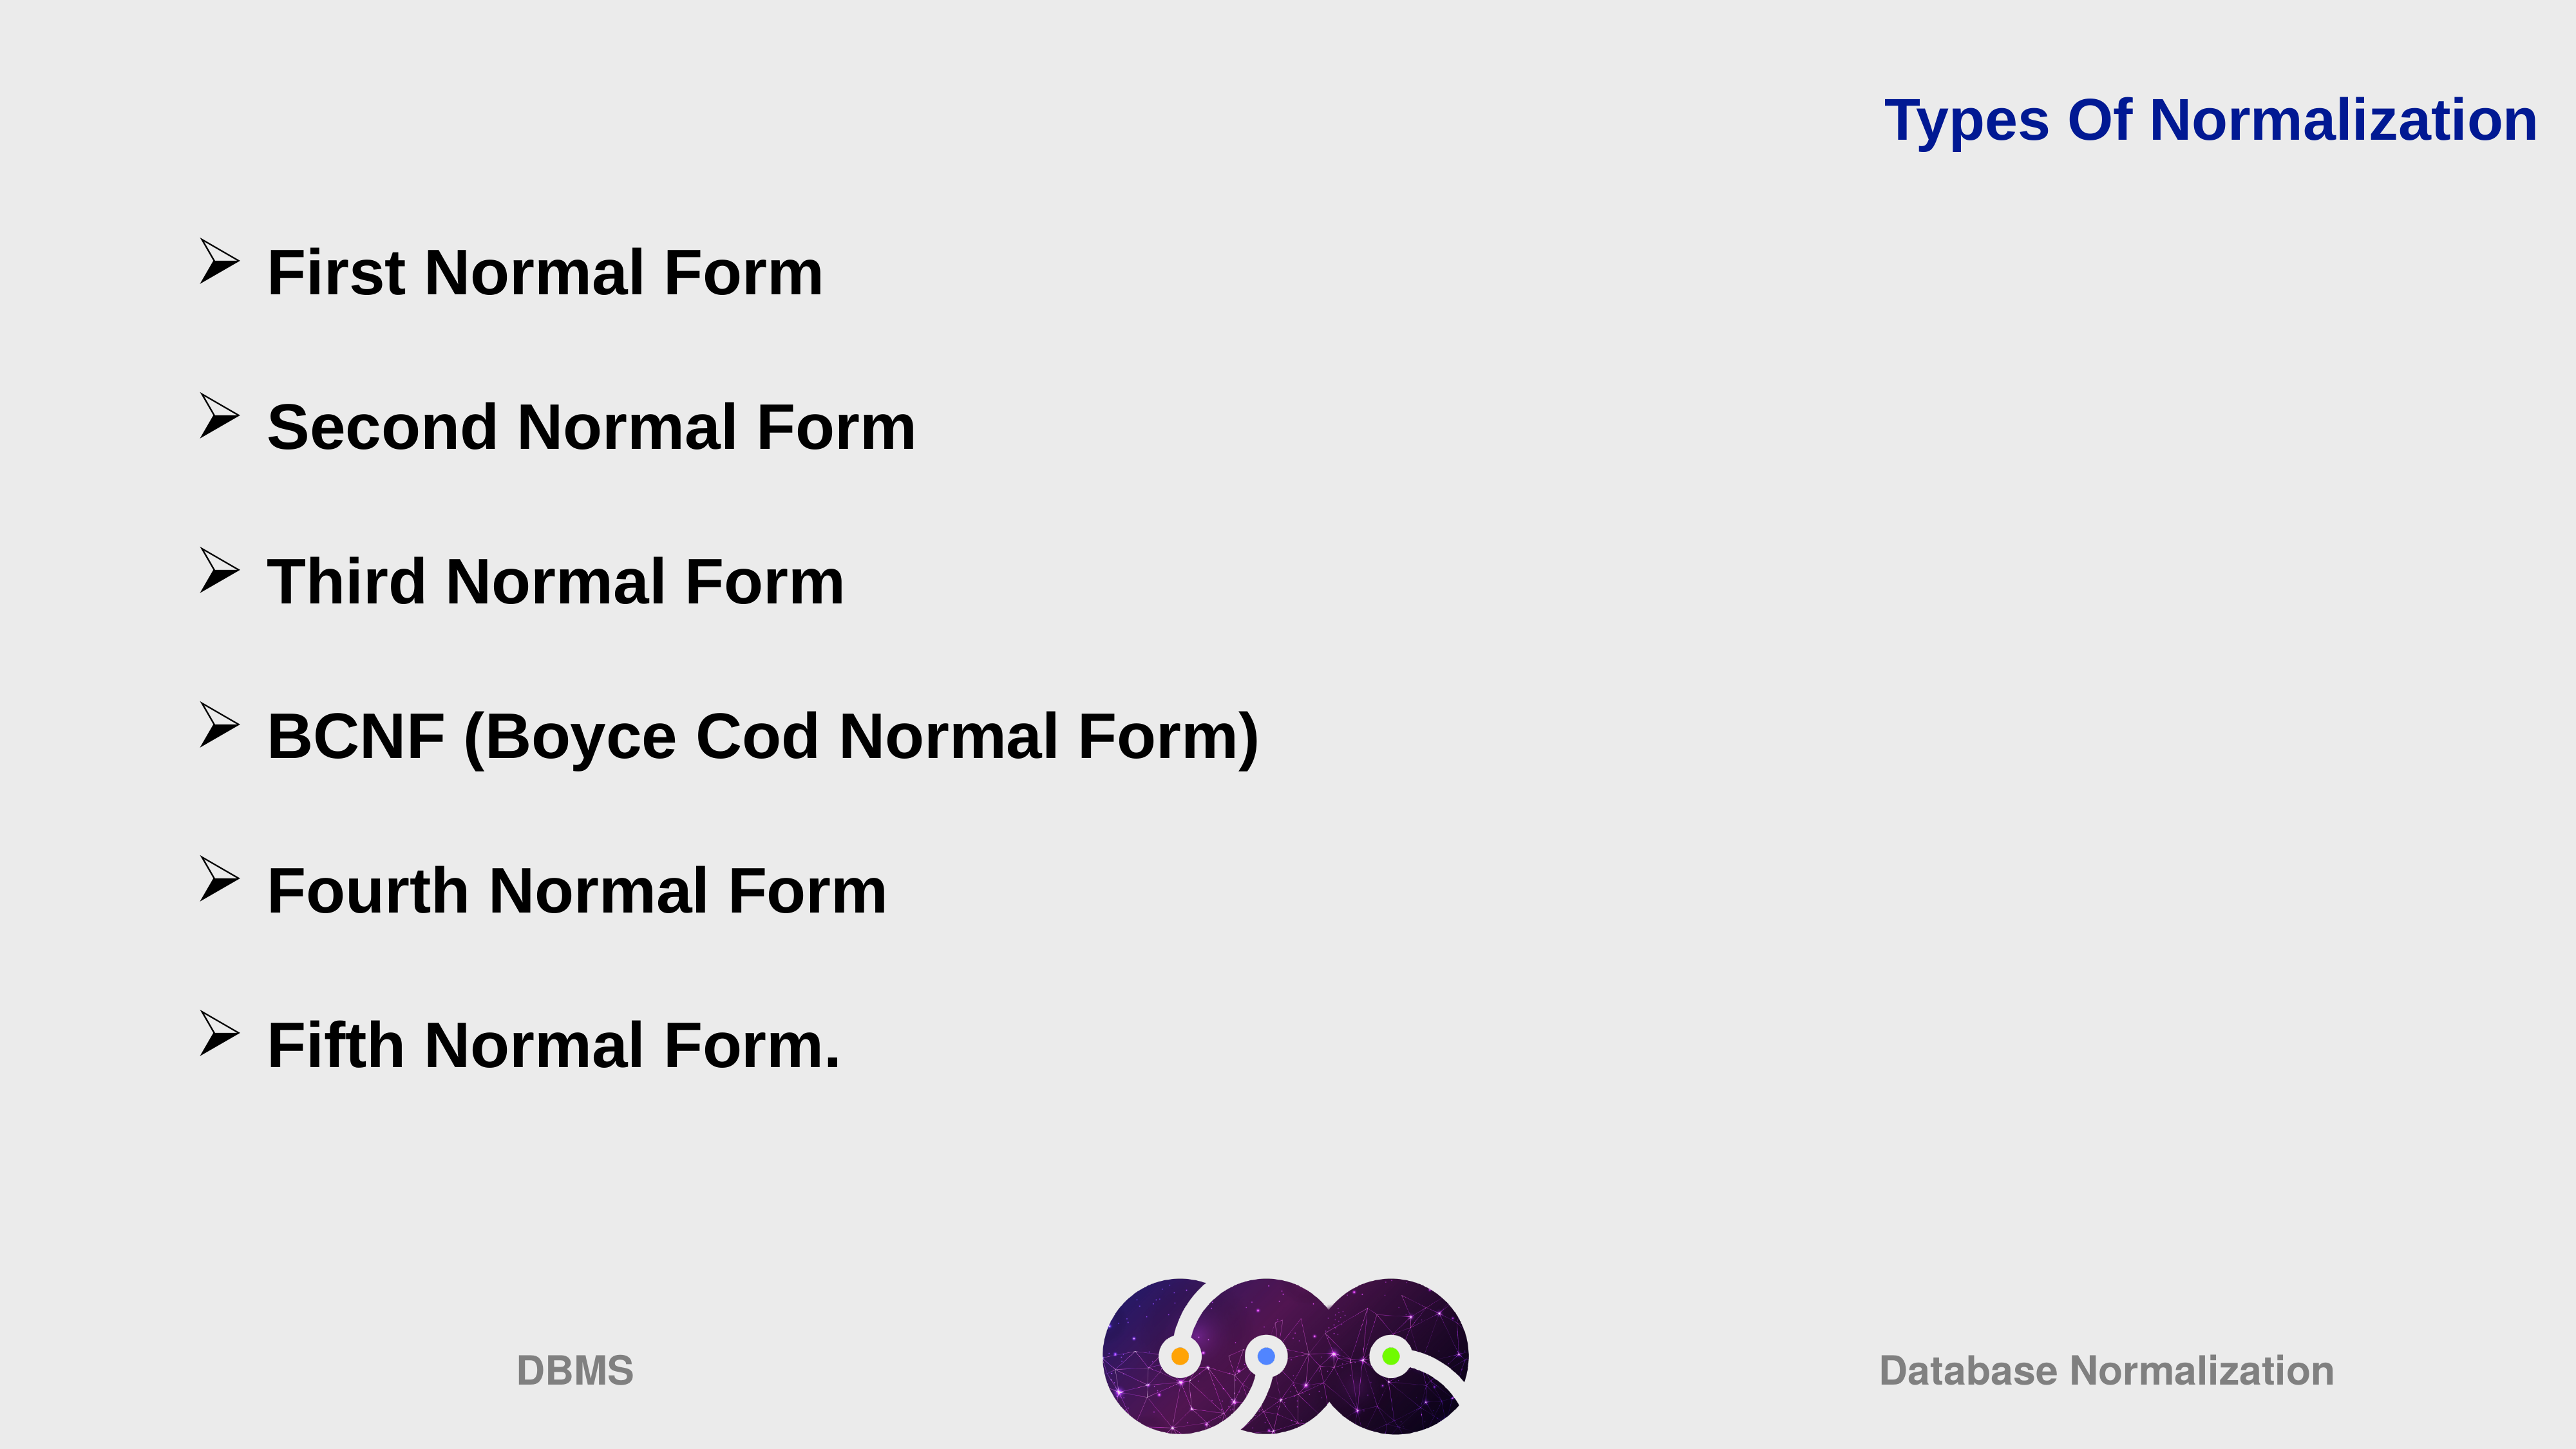

Types Of Normalization
First Normal Form

Second Normal Form

Third Normal Form

BCNF (Boyce Cod Normal Form)

Fourth Normal Form

Fifth Normal Form.